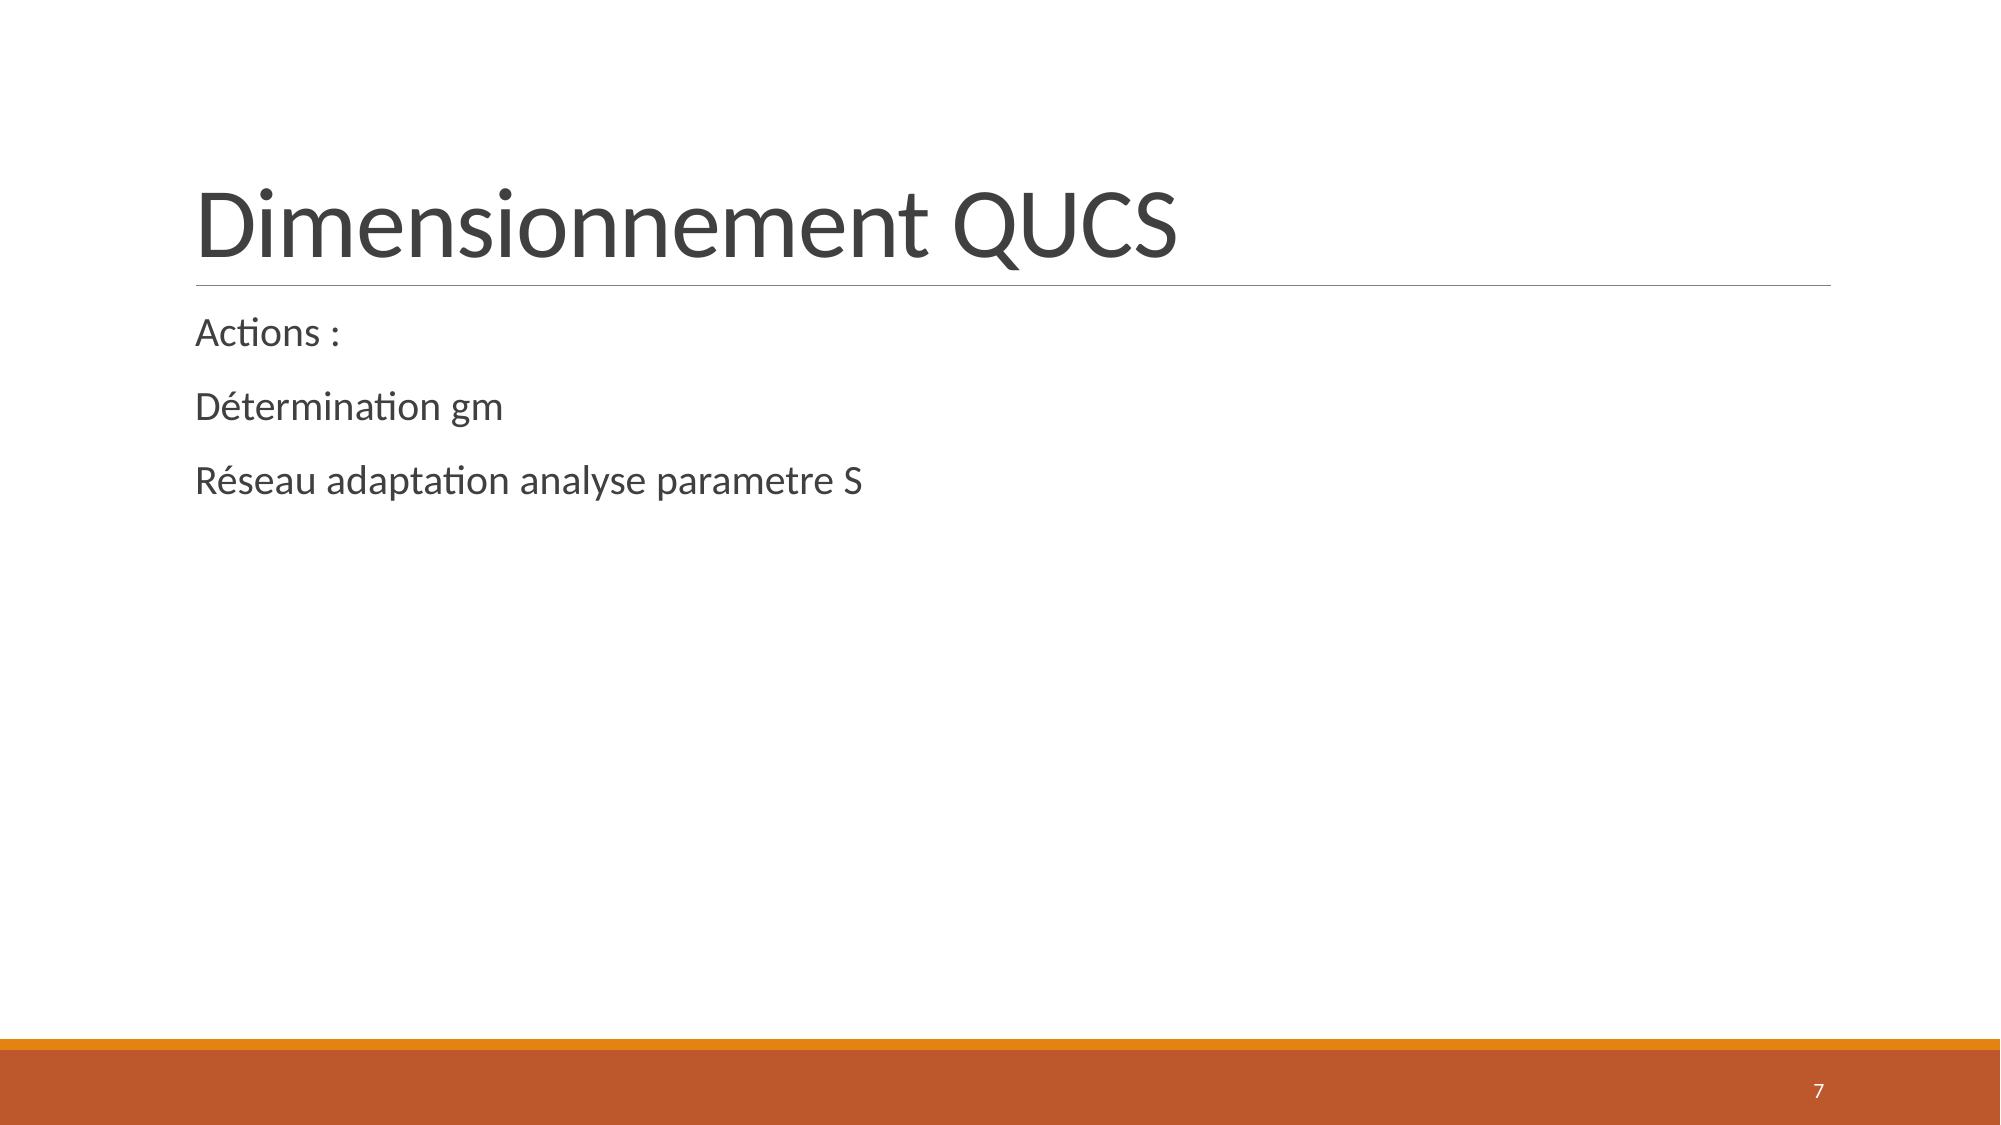

# Dimensionnement QUCS
Actions :
Détermination gm
Réseau adaptation analyse parametre S

7